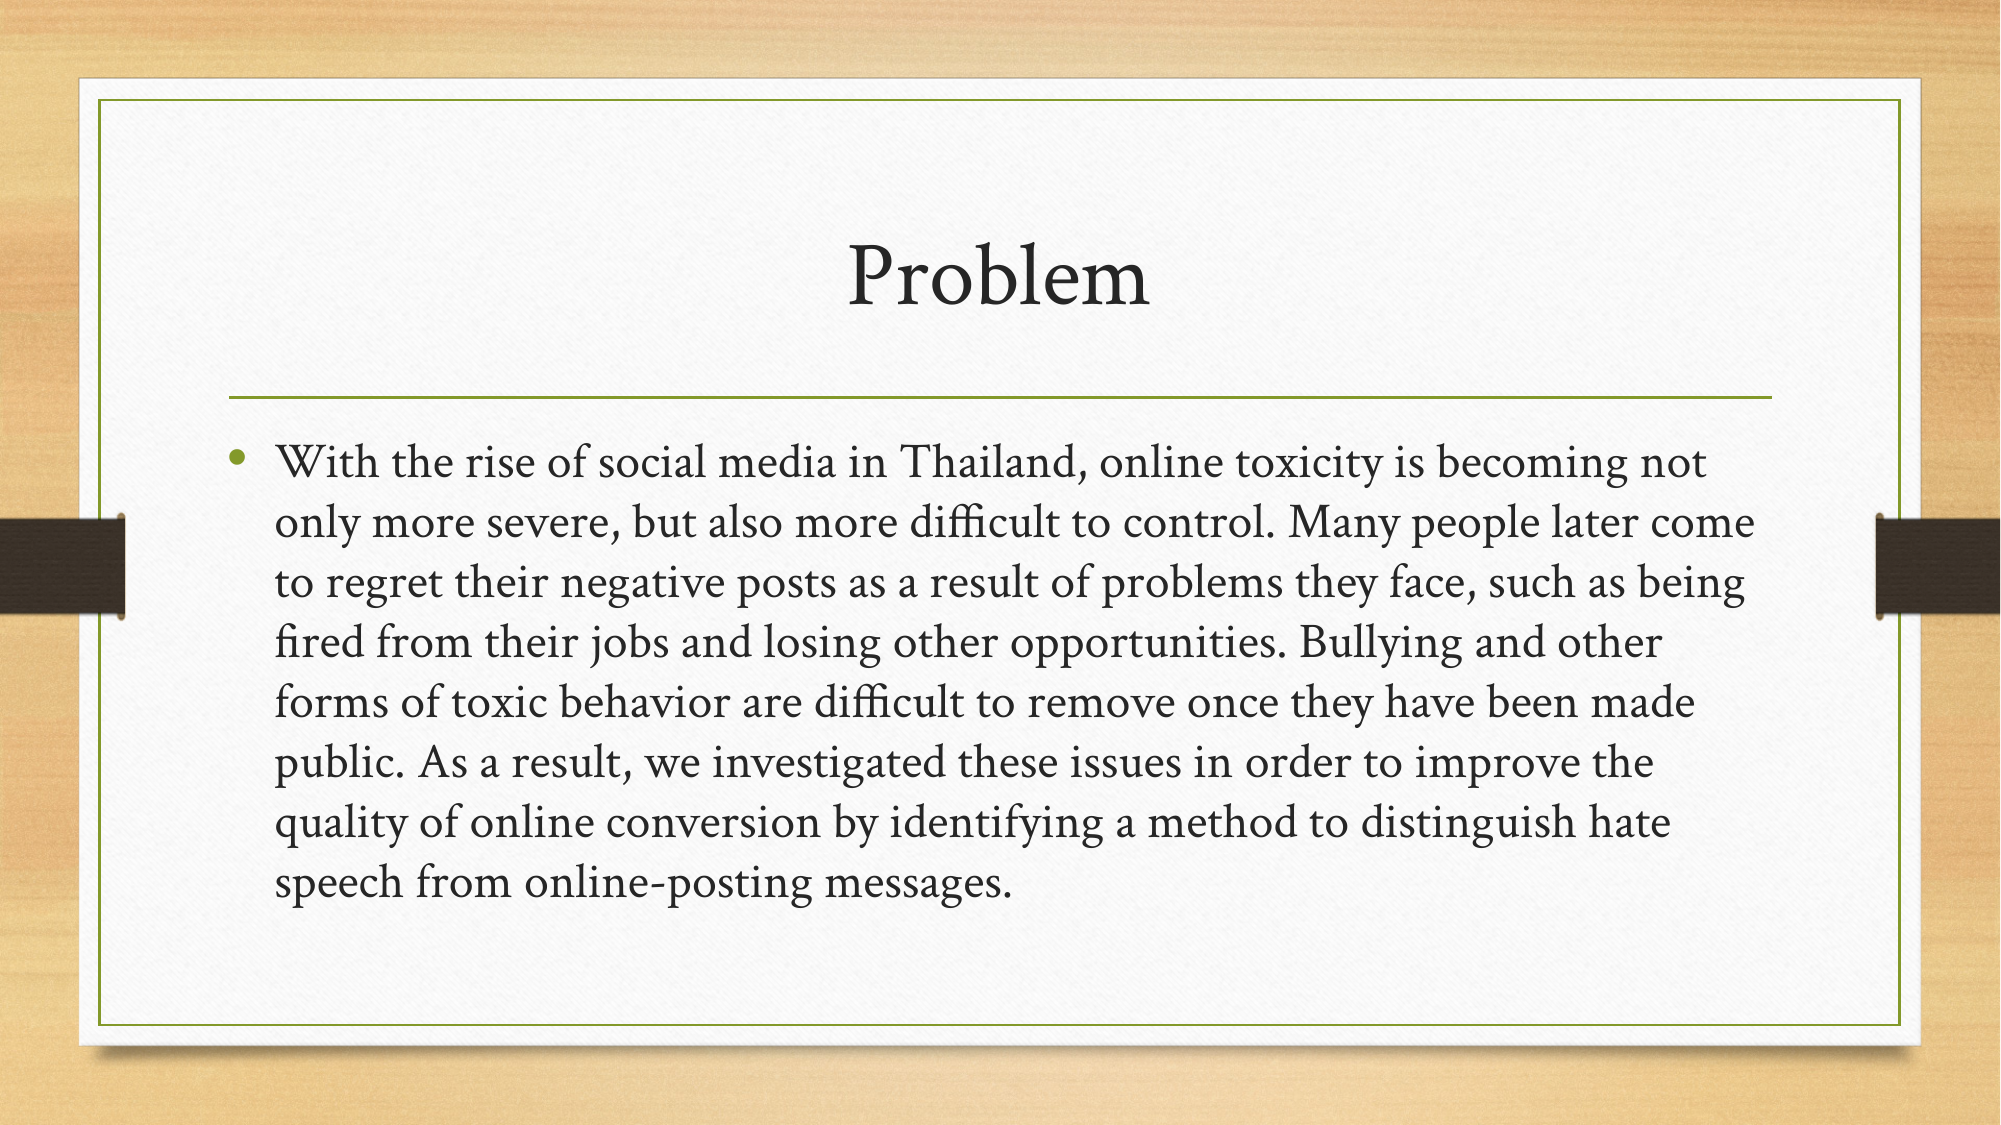

# Problem
With the rise of social media in Thailand, online toxicity is becoming not only more severe, but also more difficult to control. Many people later come to regret their negative posts as a result of problems they face, such as being fired from their jobs and losing other opportunities. Bullying and other forms of toxic behavior are difficult to remove once they have been made public. As a result, we investigated these issues in order to improve the quality of online conversion by identifying a method to distinguish hate speech from online-posting messages.